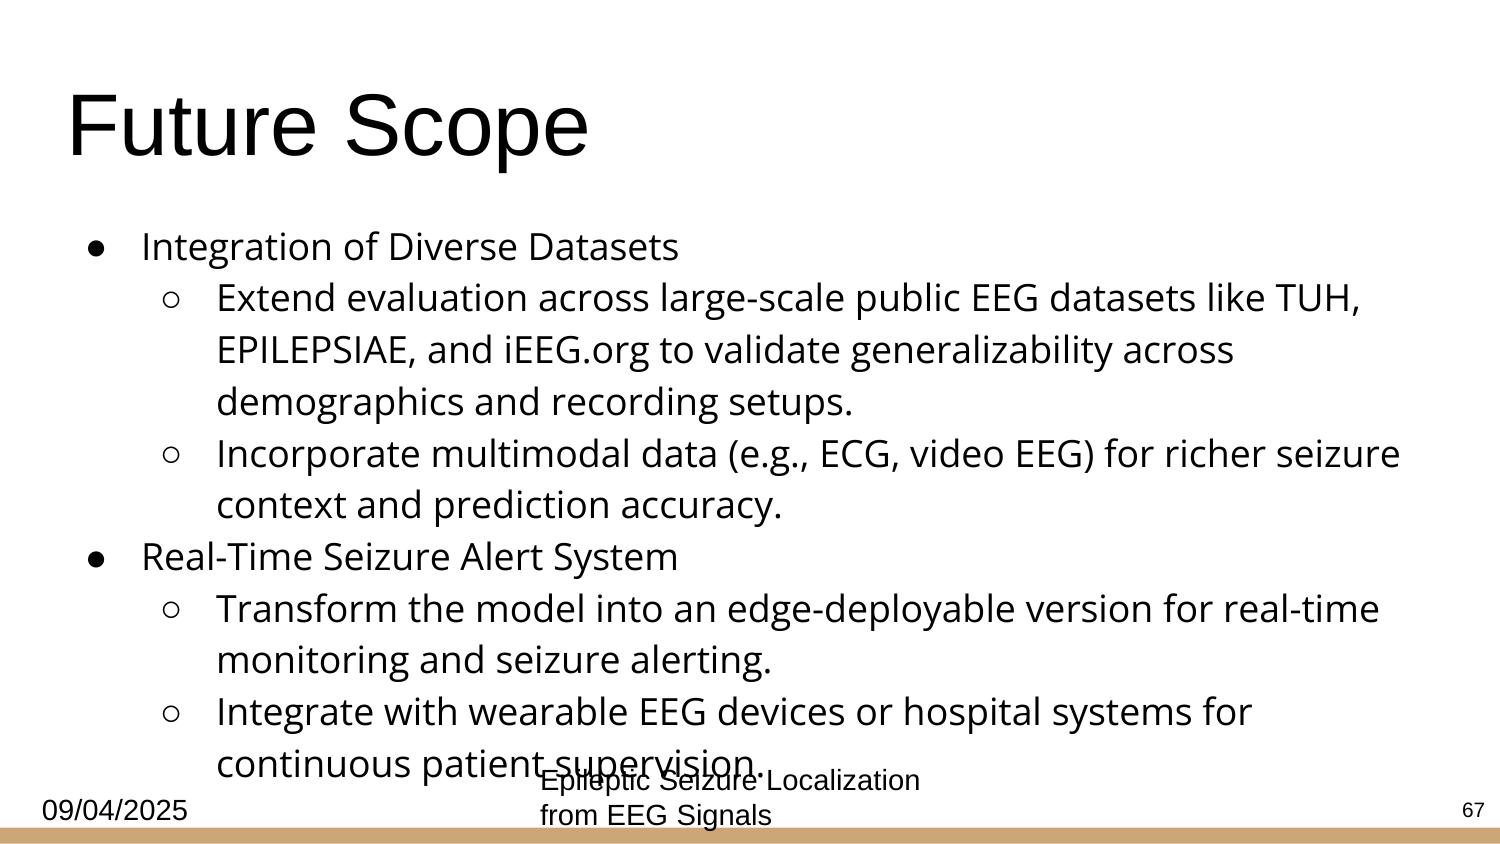

# Future Scope
Integration of Diverse Datasets
Extend evaluation across large-scale public EEG datasets like TUH, EPILEPSIAE, and iEEG.org to validate generalizability across demographics and recording setups.
Incorporate multimodal data (e.g., ECG, video EEG) for richer seizure context and prediction accuracy.
Real-Time Seizure Alert System
Transform the model into an edge-deployable version for real-time monitoring and seizure alerting.
Integrate with wearable EEG devices or hospital systems for continuous patient supervision.
Epileptic Seizure Localization from EEG Signals
67
09/04/2025